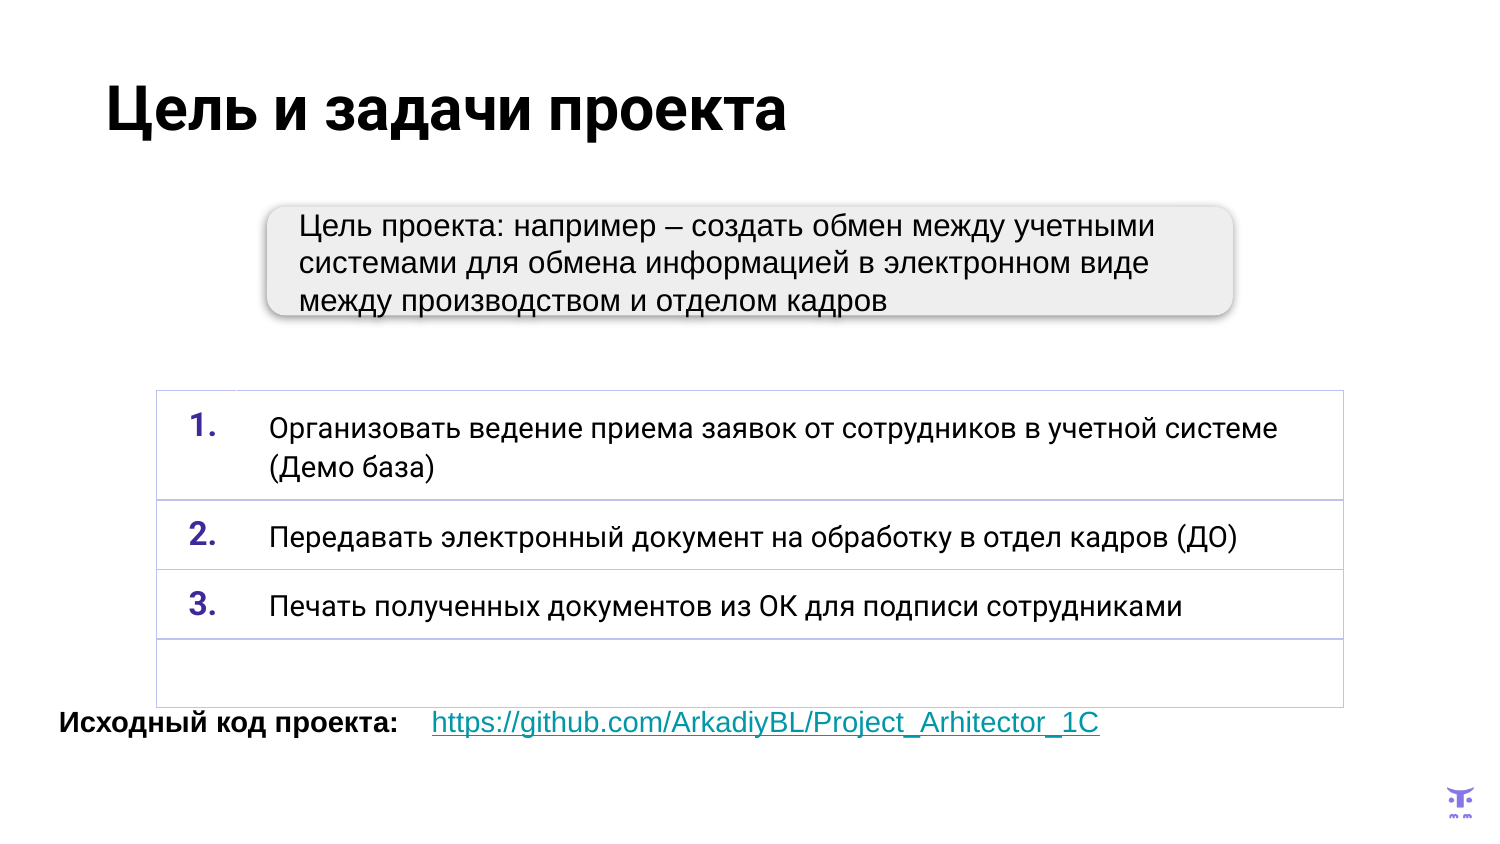

Цель и задачи проекта
Цель проекта: например – создать обмен между учетными системами для обмена информацией в электронном виде между производством и отделом кадров
| 1. | Организовать ведение приема заявок от сотрудников в учетной системе (Демо база) |
| --- | --- |
| 2. | Передавать электронный документ на обработку в отдел кадров (ДО) |
| 3. | Печать полученных документов из ОК для подписи сотрудниками |
|  |  |
Исходный код проекта:
https://github.com/ArkadiyBL/Project_Arhitector_1C